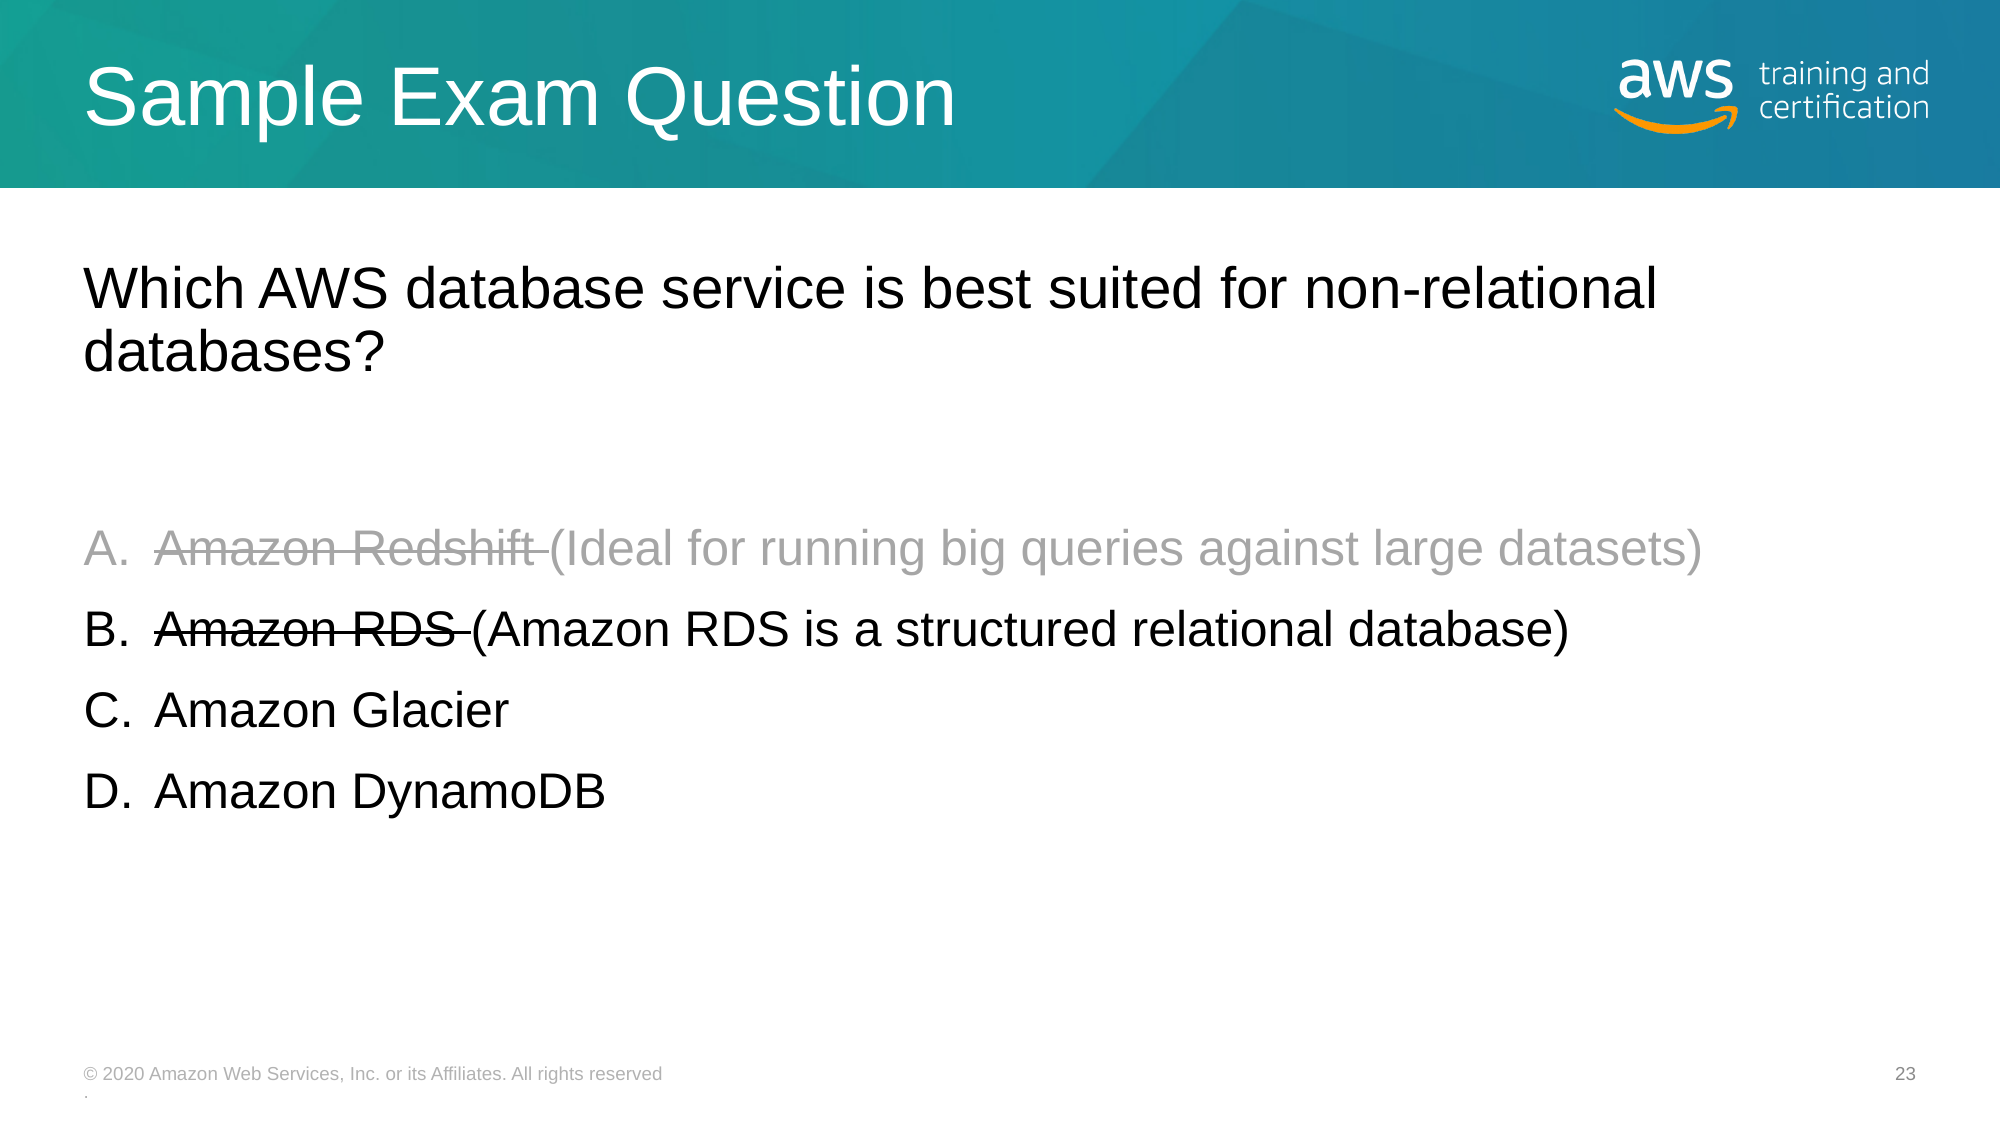

# Sample Exam Question
Which AWS database service is best suited for non-relational databases?

Amazon Redshift (Ideal for running big queries against large datasets)
Amazon RDS (Amazon RDS is a structured relational database)
Amazon Glacier
Amazon DynamoDB
© 2020 Amazon Web Services, Inc. or its Affiliates. All rights reserved.
23